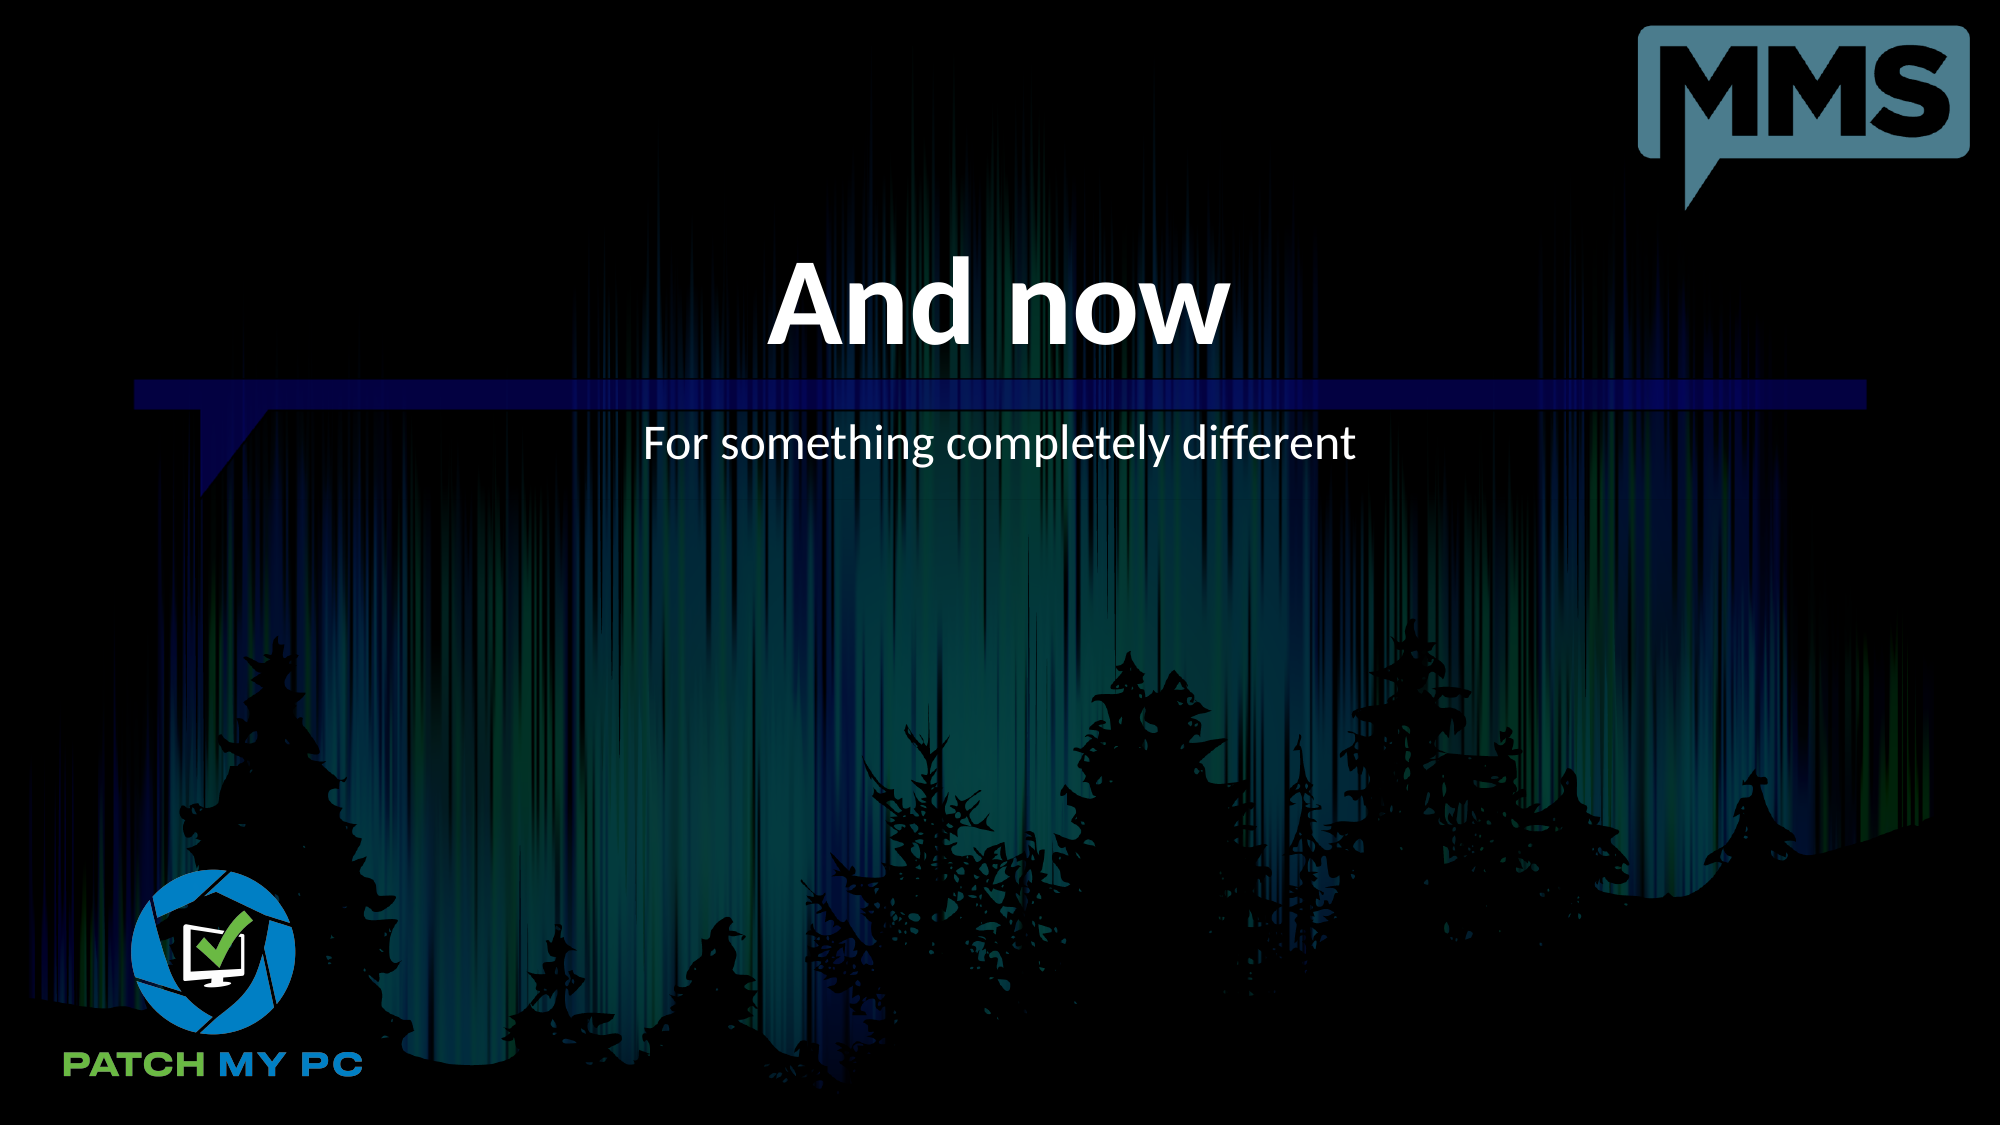

# And now
For something completely different